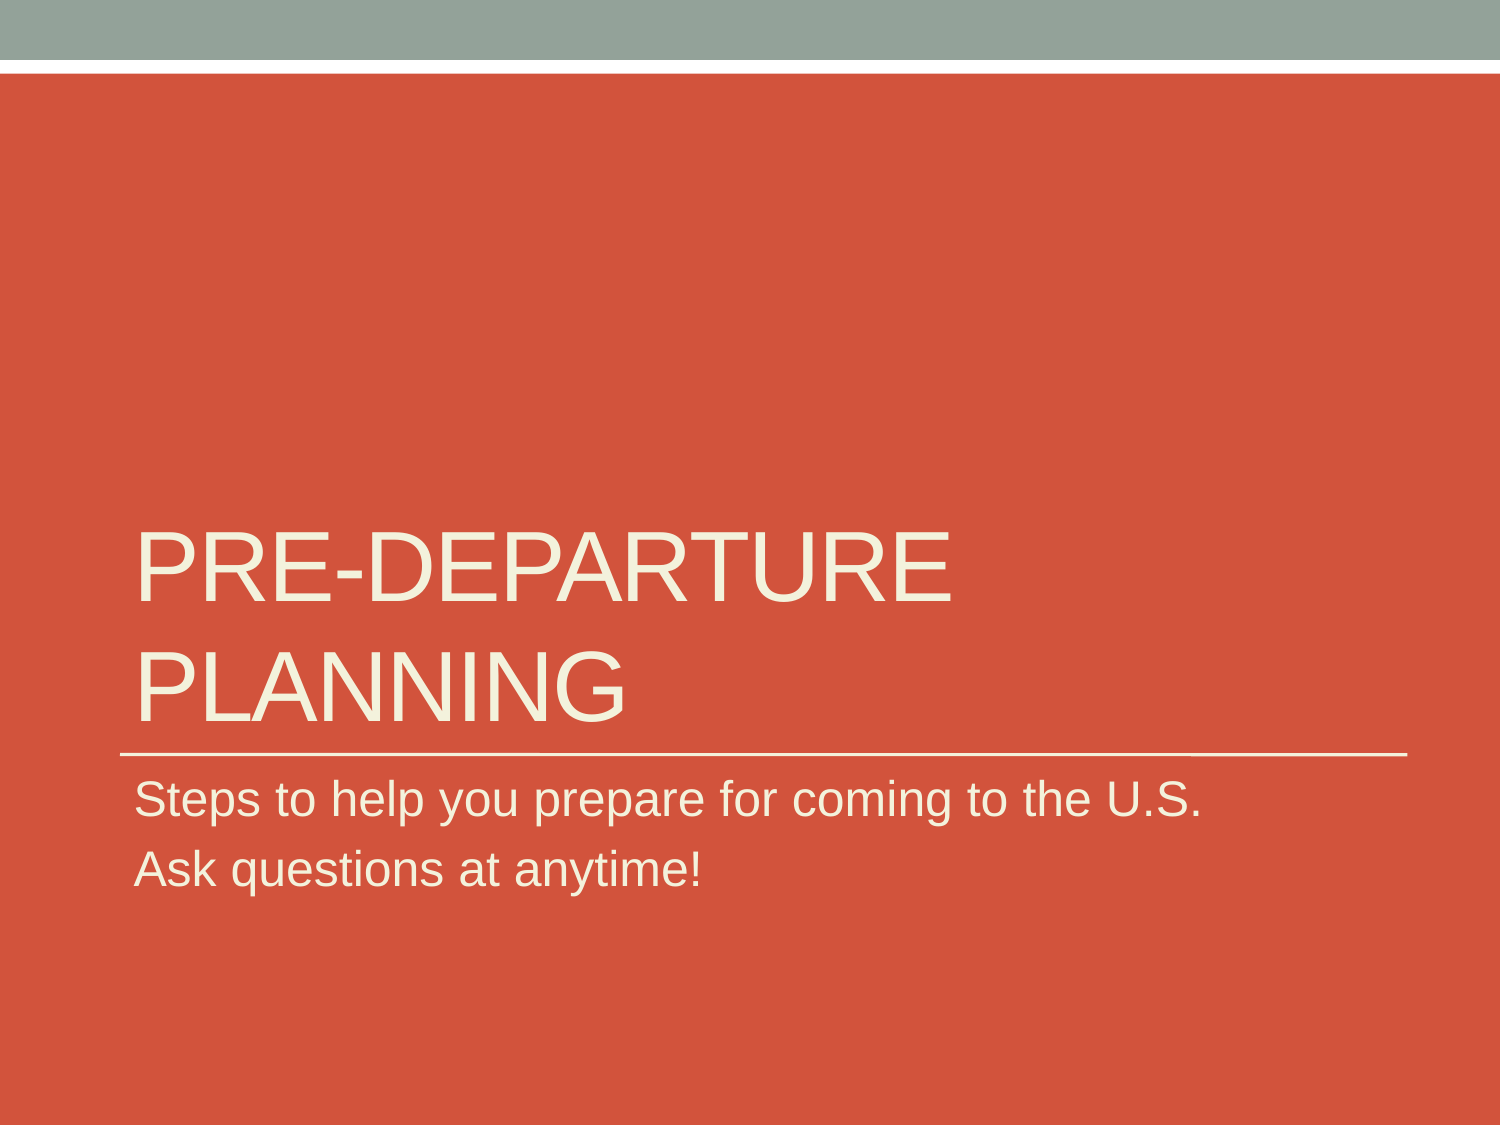

# Pre-Departure Planning
Steps to help you prepare for coming to the U.S.
Ask questions at anytime!